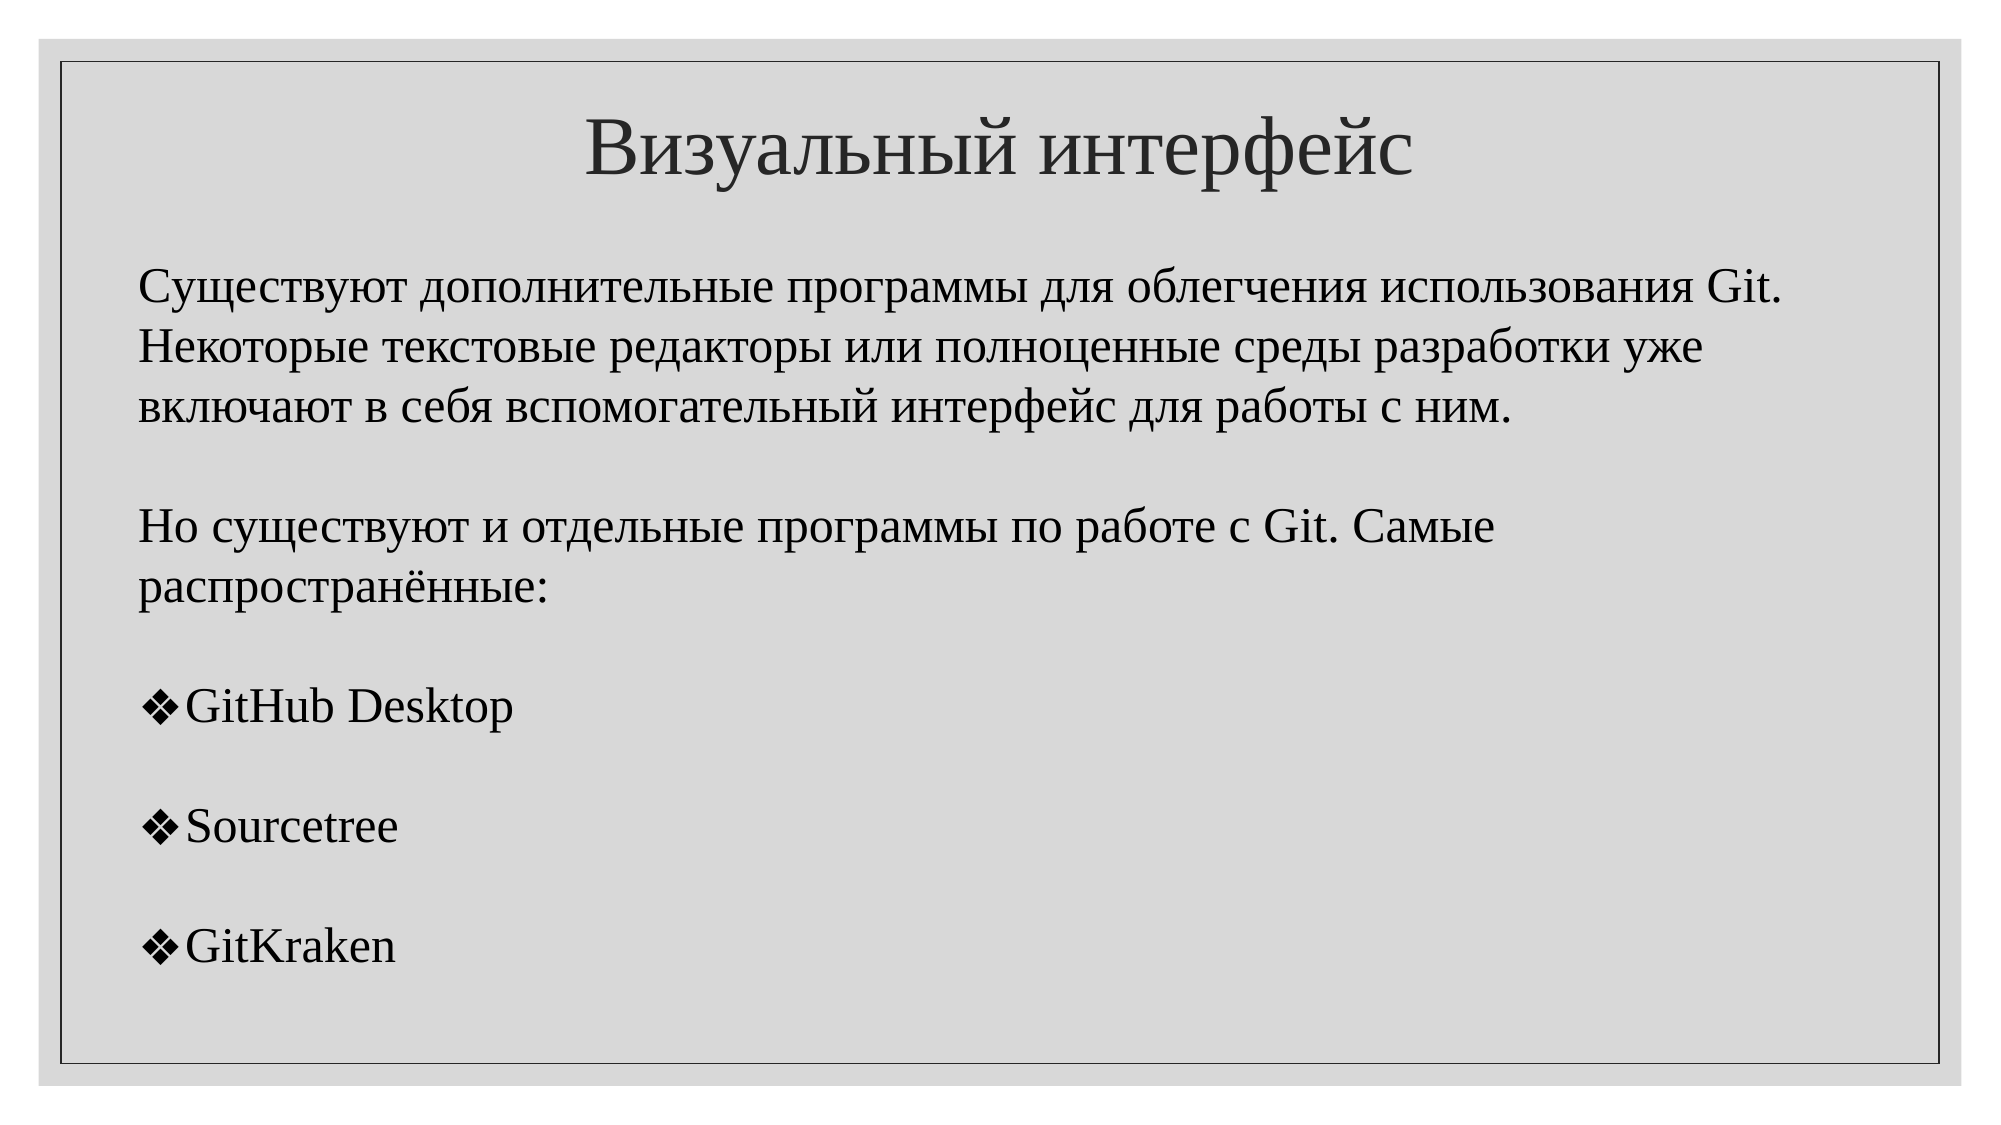

# Визуальный интерфейс
Cуществуют дополнительные программы для облегчения использования Git. Некоторые текстовые редакторы или полноценные среды разработки уже включают в себя вспомогательный интерфейс для работы с ним.

Но существуют и отдельные программы по работе с Git. Самые распространённые:

GitHub Desktop

Sourcetree

GitKraken